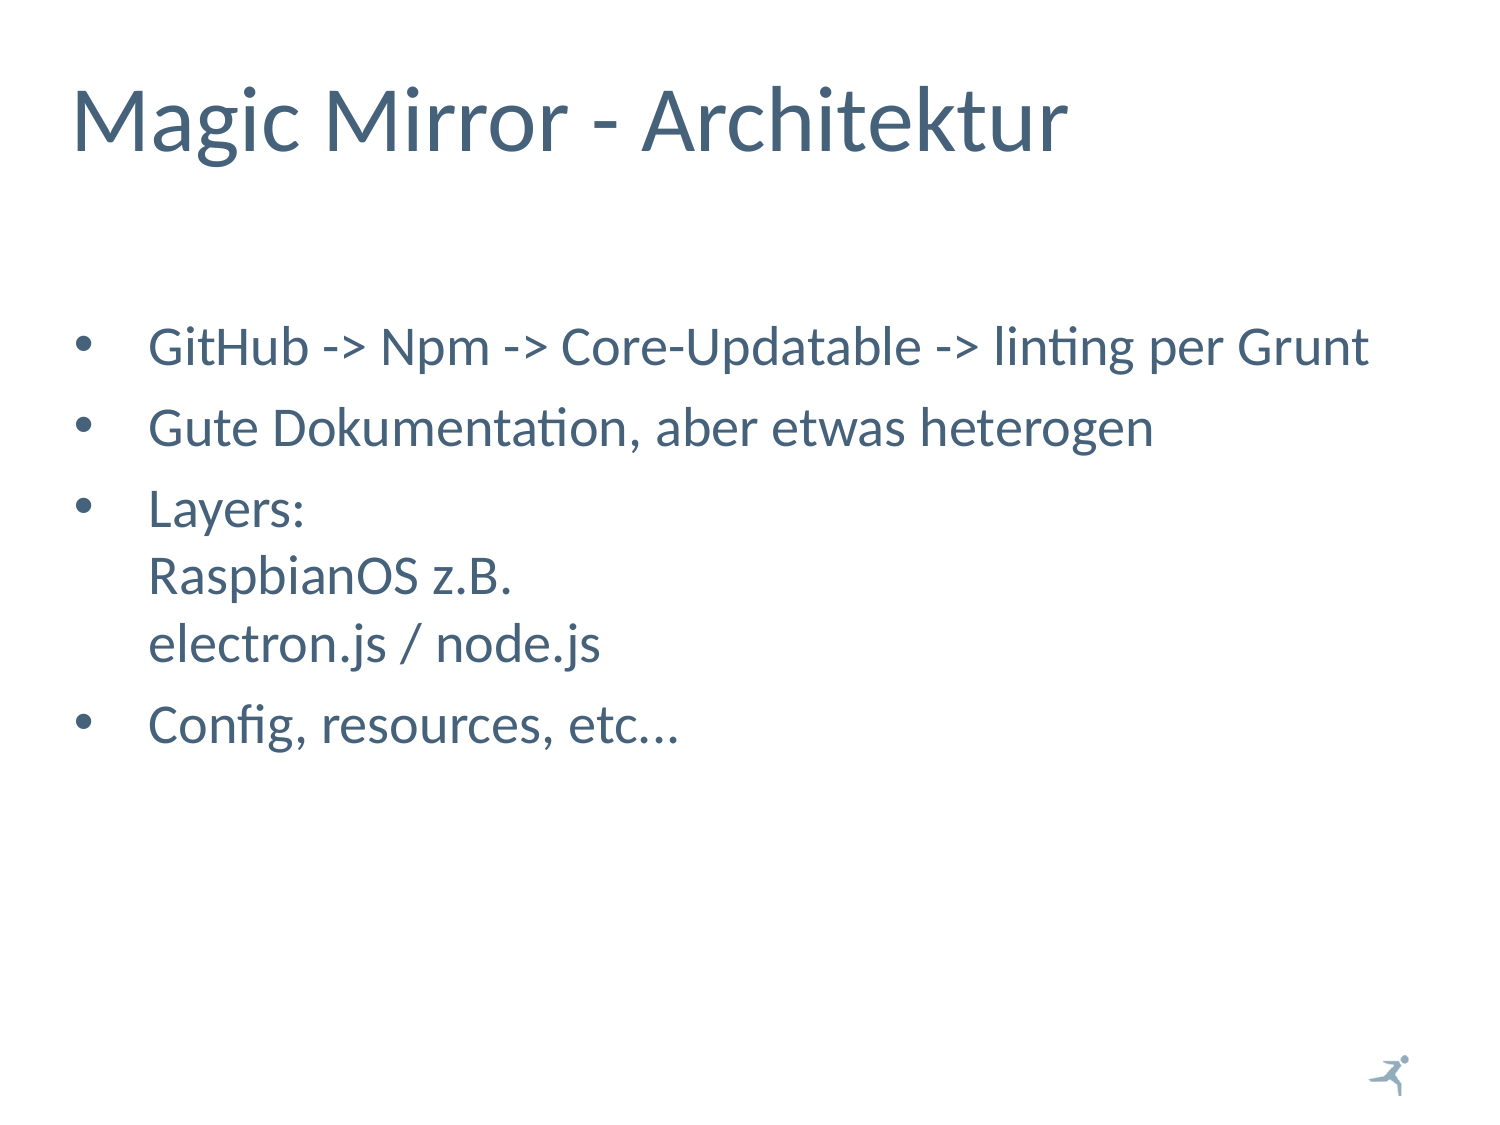

# Magic Mirror - Architektur

GitHub -> Npm -> Core-Updatable -> linting per Grunt
Gute Dokumentation, aber etwas heterogen
Layers:
RaspbianOS z.B.
electron.js / node.js
Config, resources, etc...